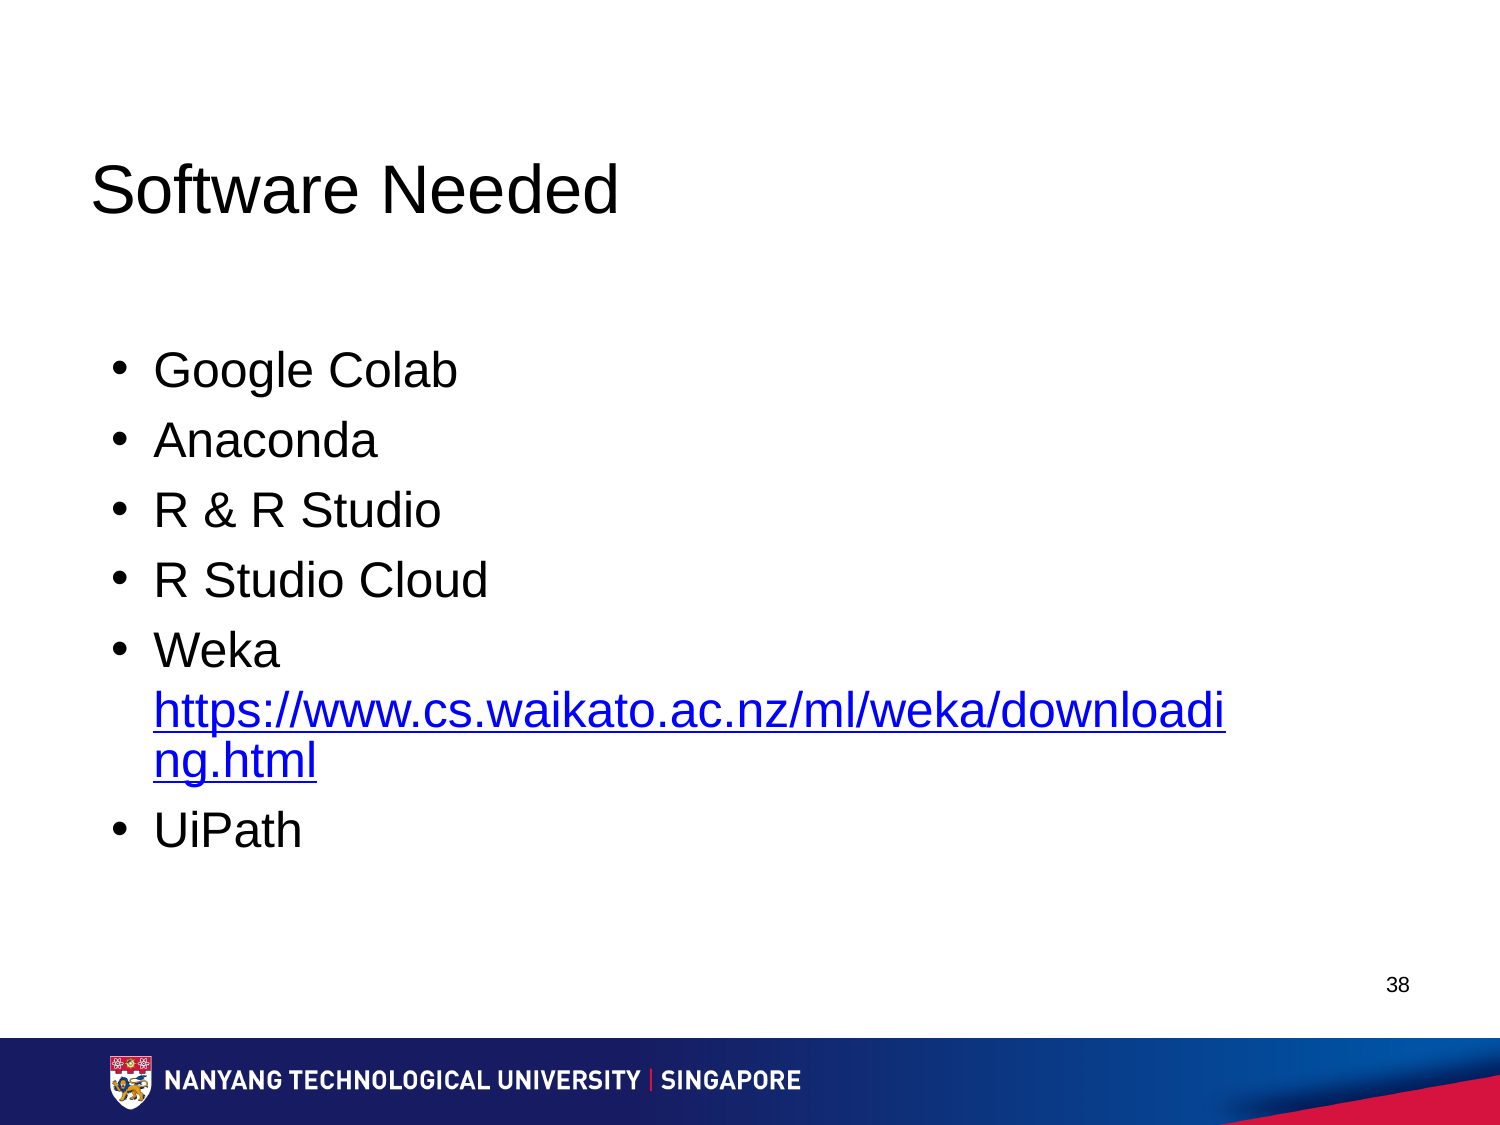

# Software Needed
Google Colab
Anaconda
R & R Studio
R Studio Cloud
Weka https://www.cs.waikato.ac.nz/ml/weka/downloading.html
UiPath
38